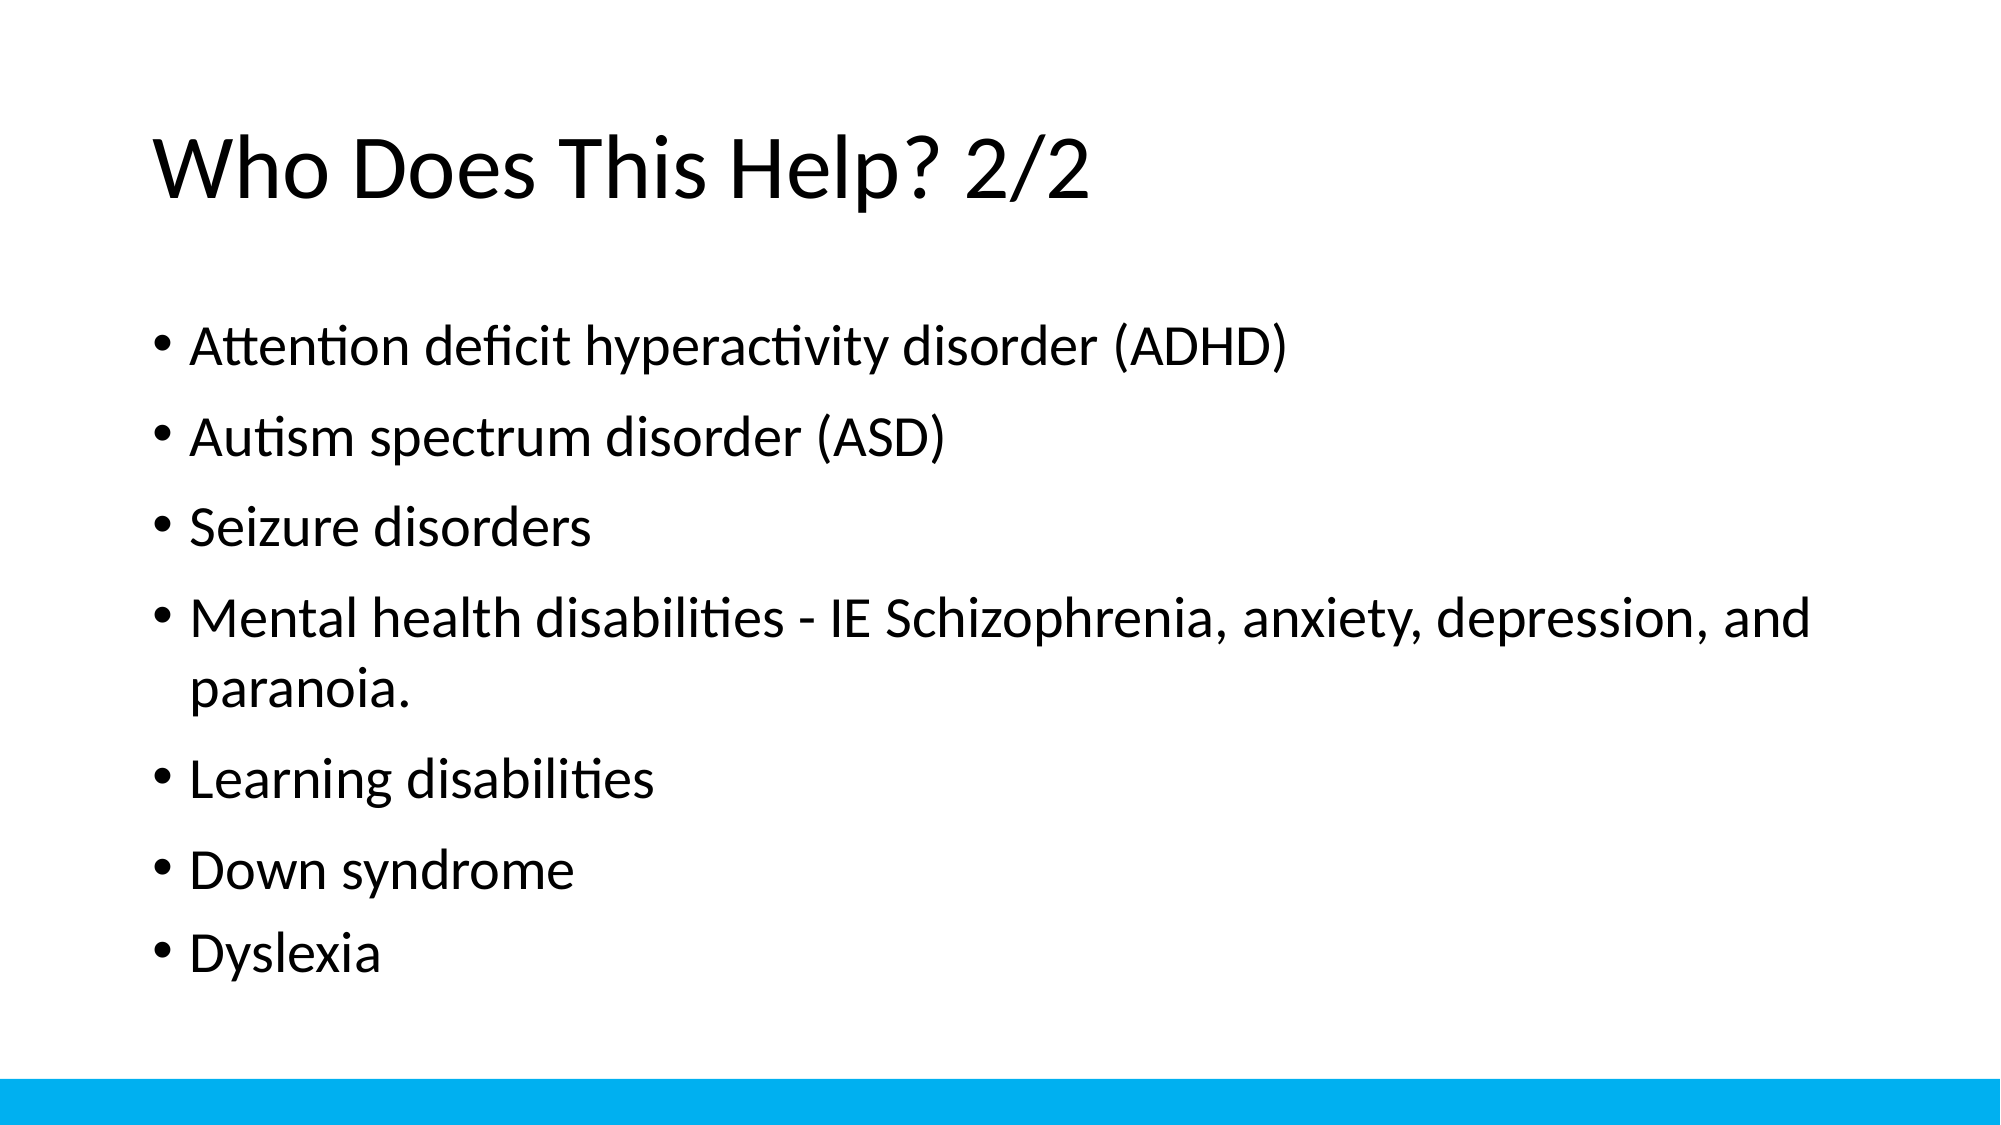

# Who Does This Help? 2/2
Attention deficit hyperactivity disorder (ADHD)
Autism spectrum disorder (ASD)
Seizure disorders
Mental health disabilities - IE Schizophrenia, anxiety, depression, and paranoia.
Learning disabilities
Down syndrome
Dyslexia